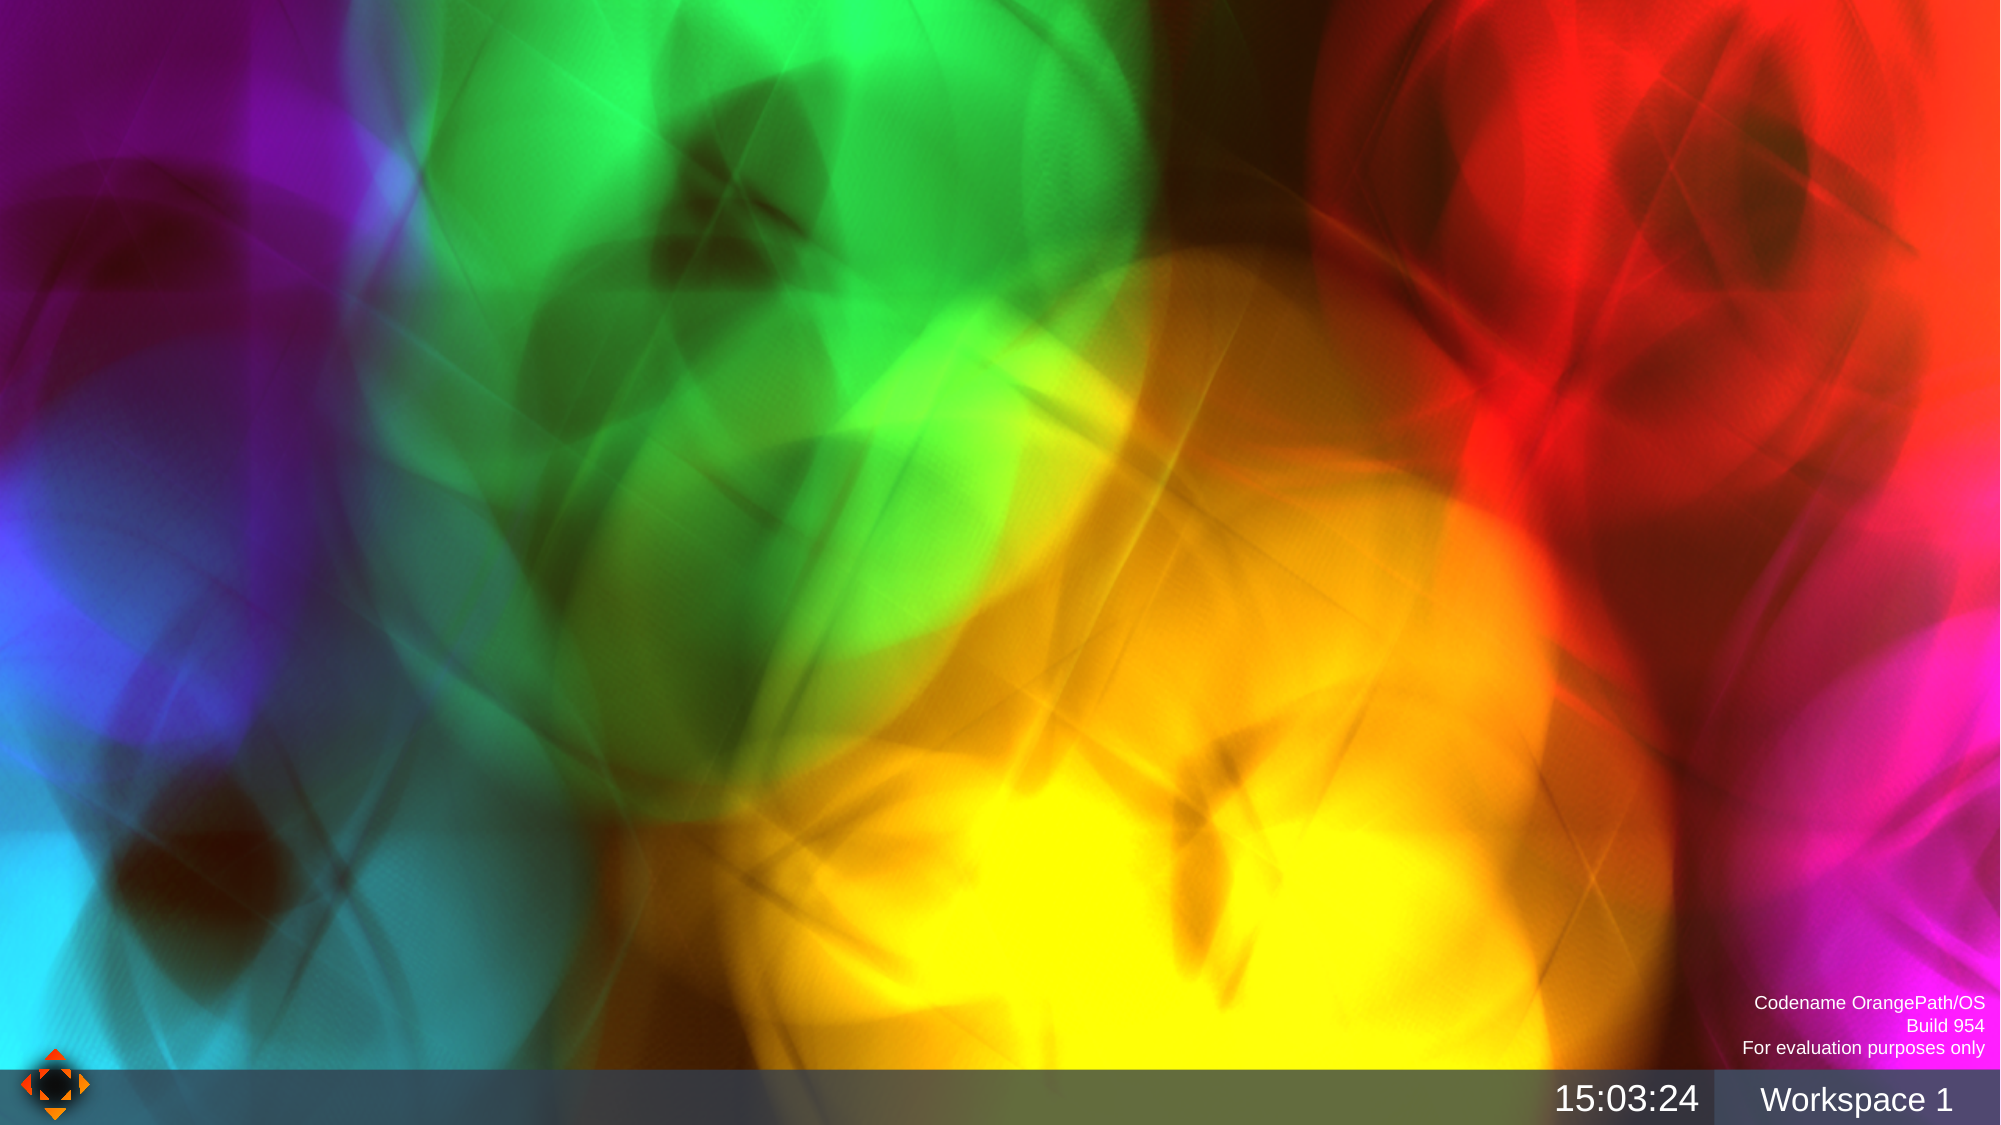

3
Guest
15
False
False
Test
Codename OrangePath/OS
Build 954
For evaluation purposes only

15:03:24
AppName

Workspace 1